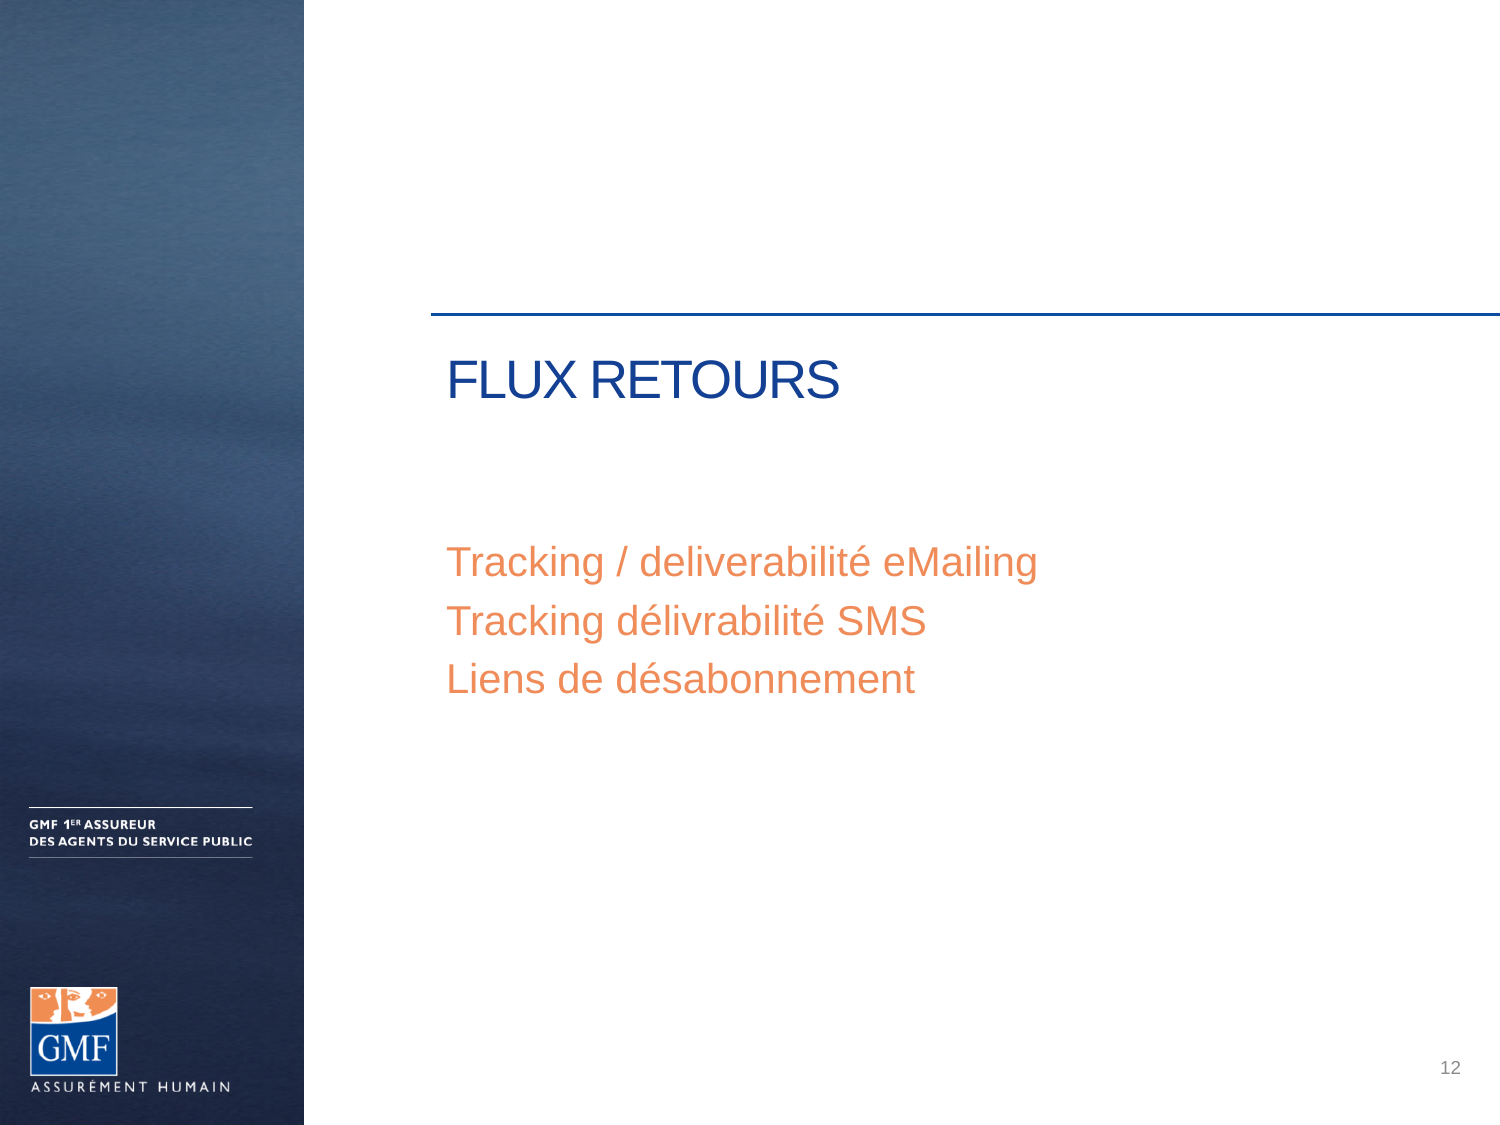

# Flux retours
Tracking / deliverabilité eMailing
Tracking délivrabilité SMS
Liens de désabonnement
12